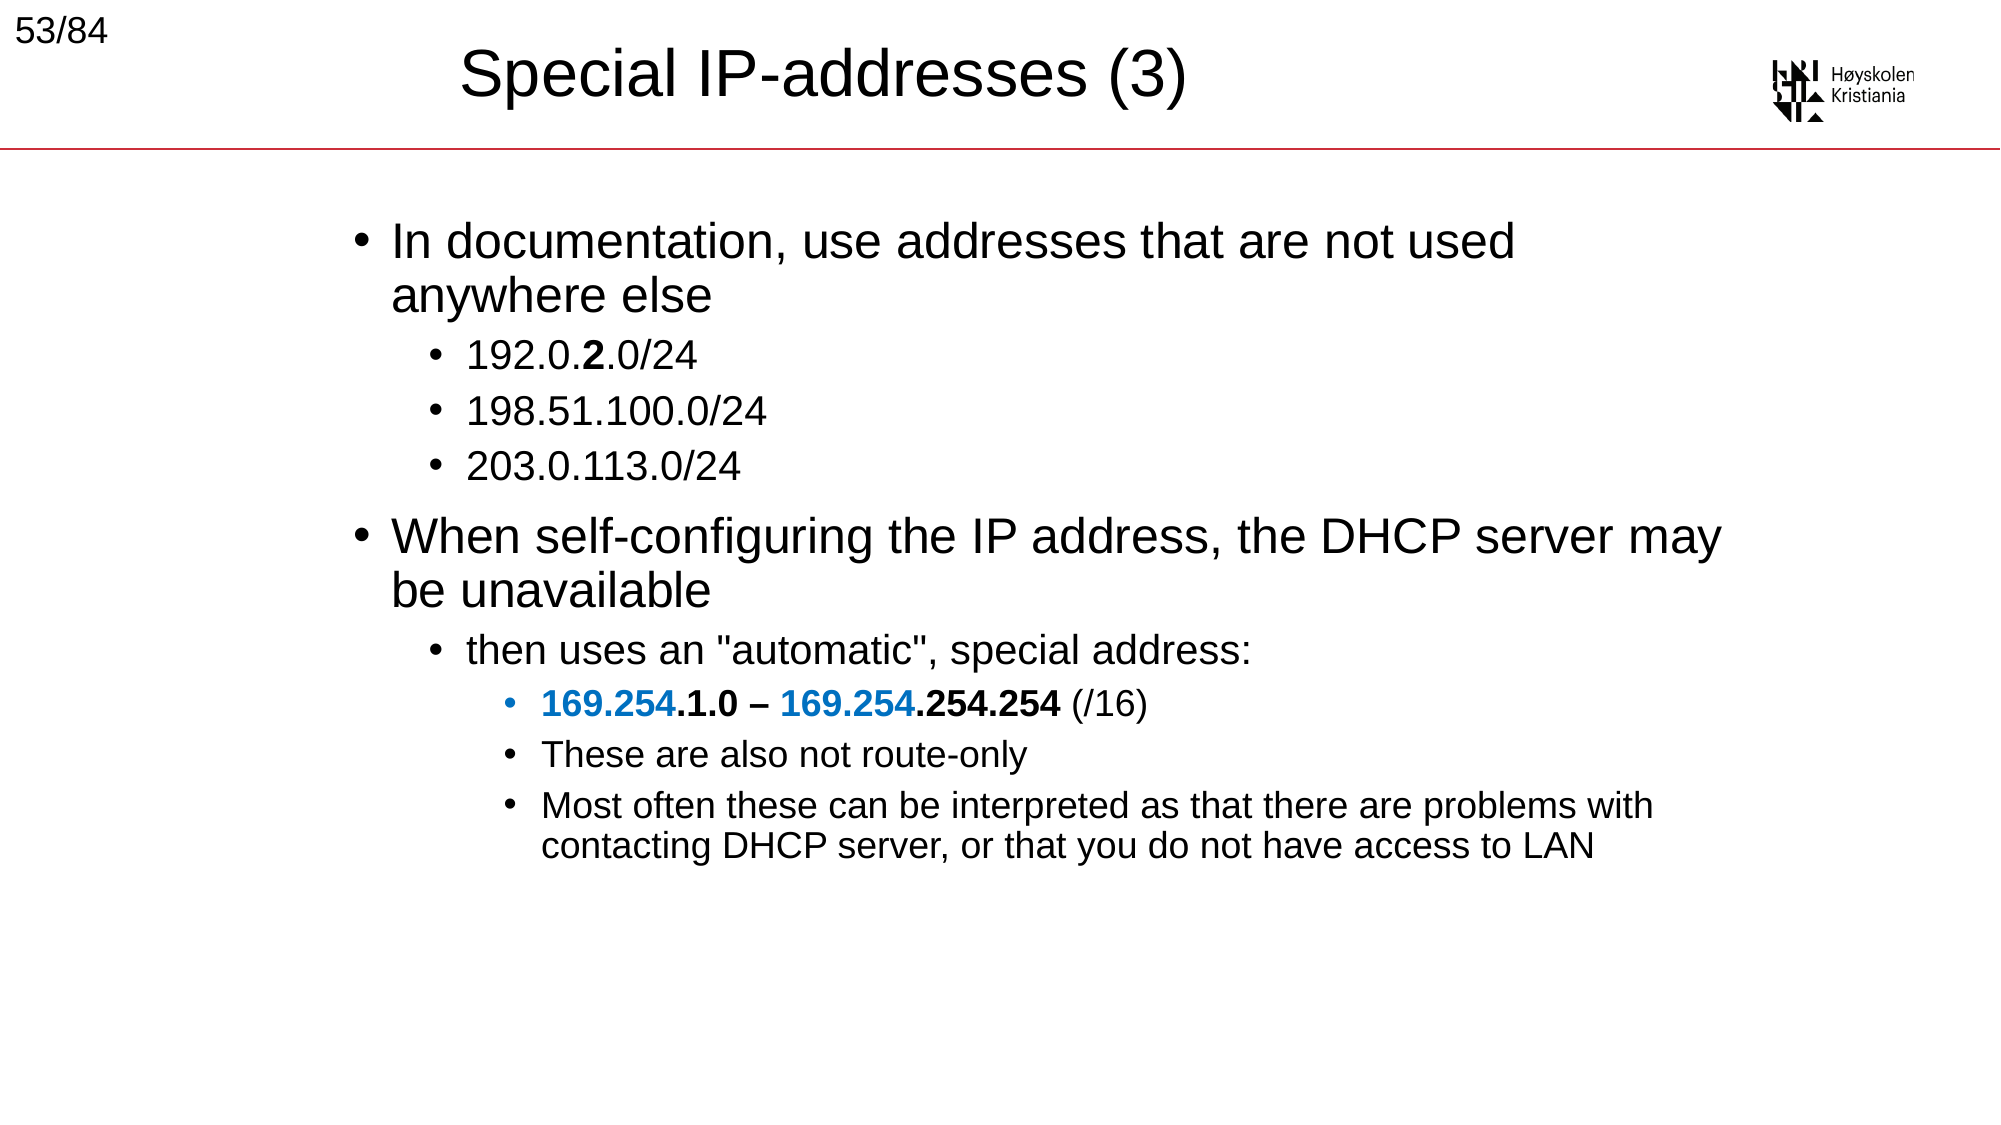

53/84
# Special IP-addresses (3)
In documentation, use addresses that are not used anywhere else
192.0.2.0/24
198.51.100.0/24
203.0.113.0/24
When self-configuring the IP address, the DHCP server may be unavailable
then uses an "automatic", special address:
169.254.1.0 – 169.254.254.254 (/16)
These are also not route-only
Most often these can be interpreted as that there are problems with contacting DHCP server, or that you do not have access to LAN